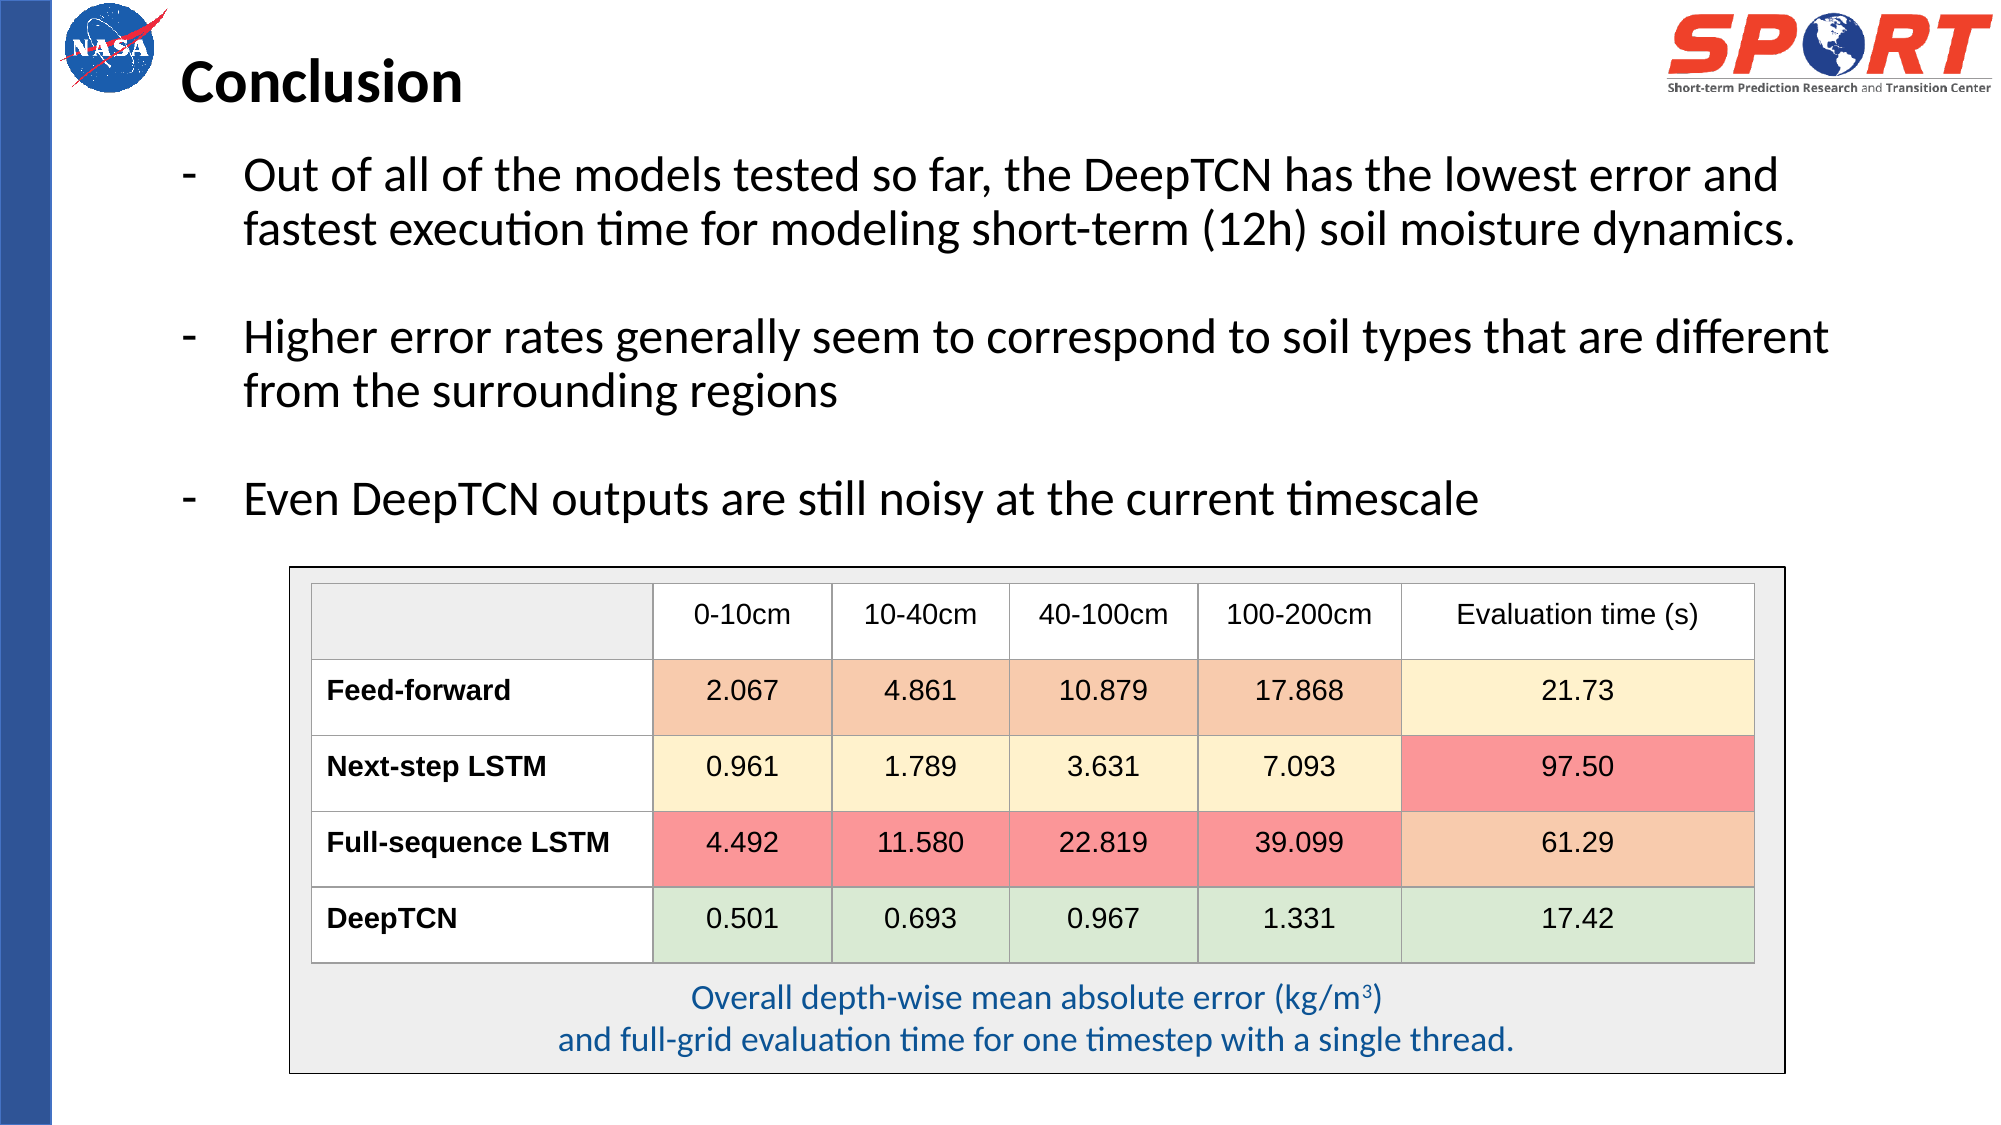

Conclusion
Out of all of the models tested so far, the DeepTCN has the lowest error and fastest execution time for modeling short-term (12h) soil moisture dynamics.

Higher error rates generally seem to correspond to soil types that are different from the surrounding regions

Even DeepTCN outputs are still noisy at the current timescale
Overall depth-wise mean absolute error (kg/m3)
and full-grid evaluation time for one timestep with a single thread.
|  | 0-10cm | 10-40cm | 40-100cm | 100-200cm | Evaluation time (s) |
| --- | --- | --- | --- | --- | --- |
| Feed-forward | 2.067 | 4.861 | 10.879 | 17.868 | 21.73 |
| Next-step LSTM | 0.961 | 1.789 | 3.631 | 7.093 | 97.50 |
| Full-sequence LSTM | 4.492 | 11.580 | 22.819 | 39.099 | 61.29 |
| DeepTCN | 0.501 | 0.693 | 0.967 | 1.331 | 17.42 |